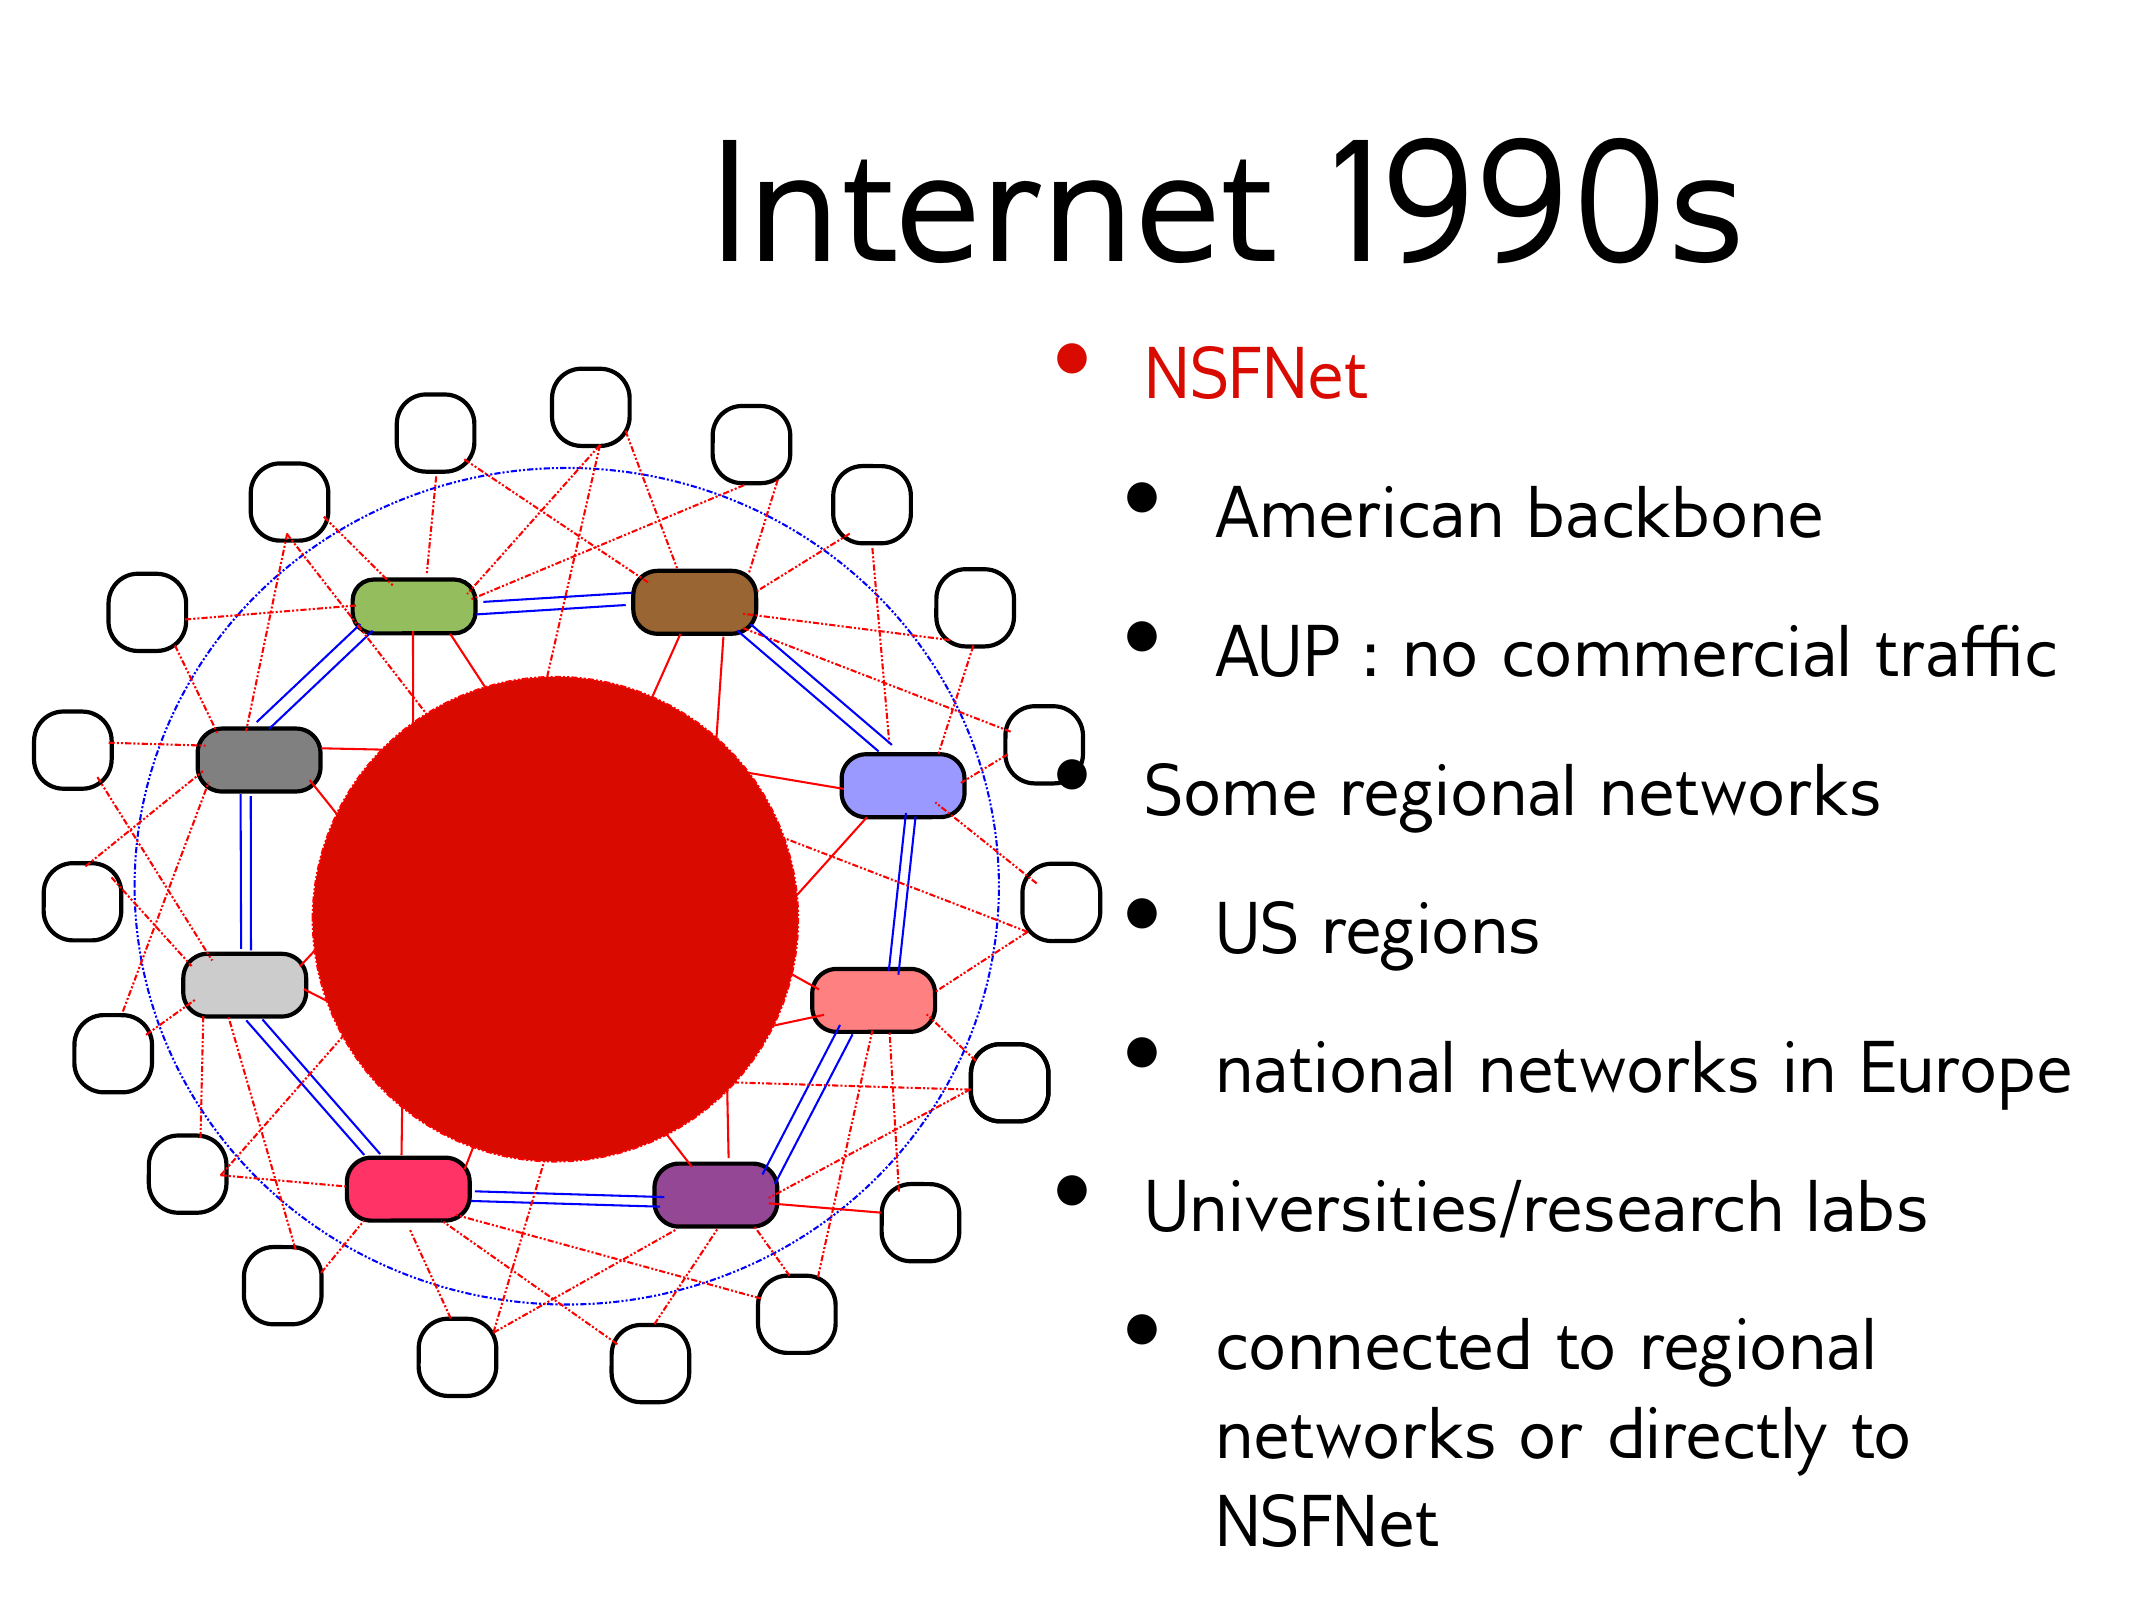

# Internet 1990s
NSFNet
American backbone
AUP : no commercial traffic
Some regional networks
US regions
national networks in Europe
Universities/research labs
connected to regional networks or directly to NSFNet